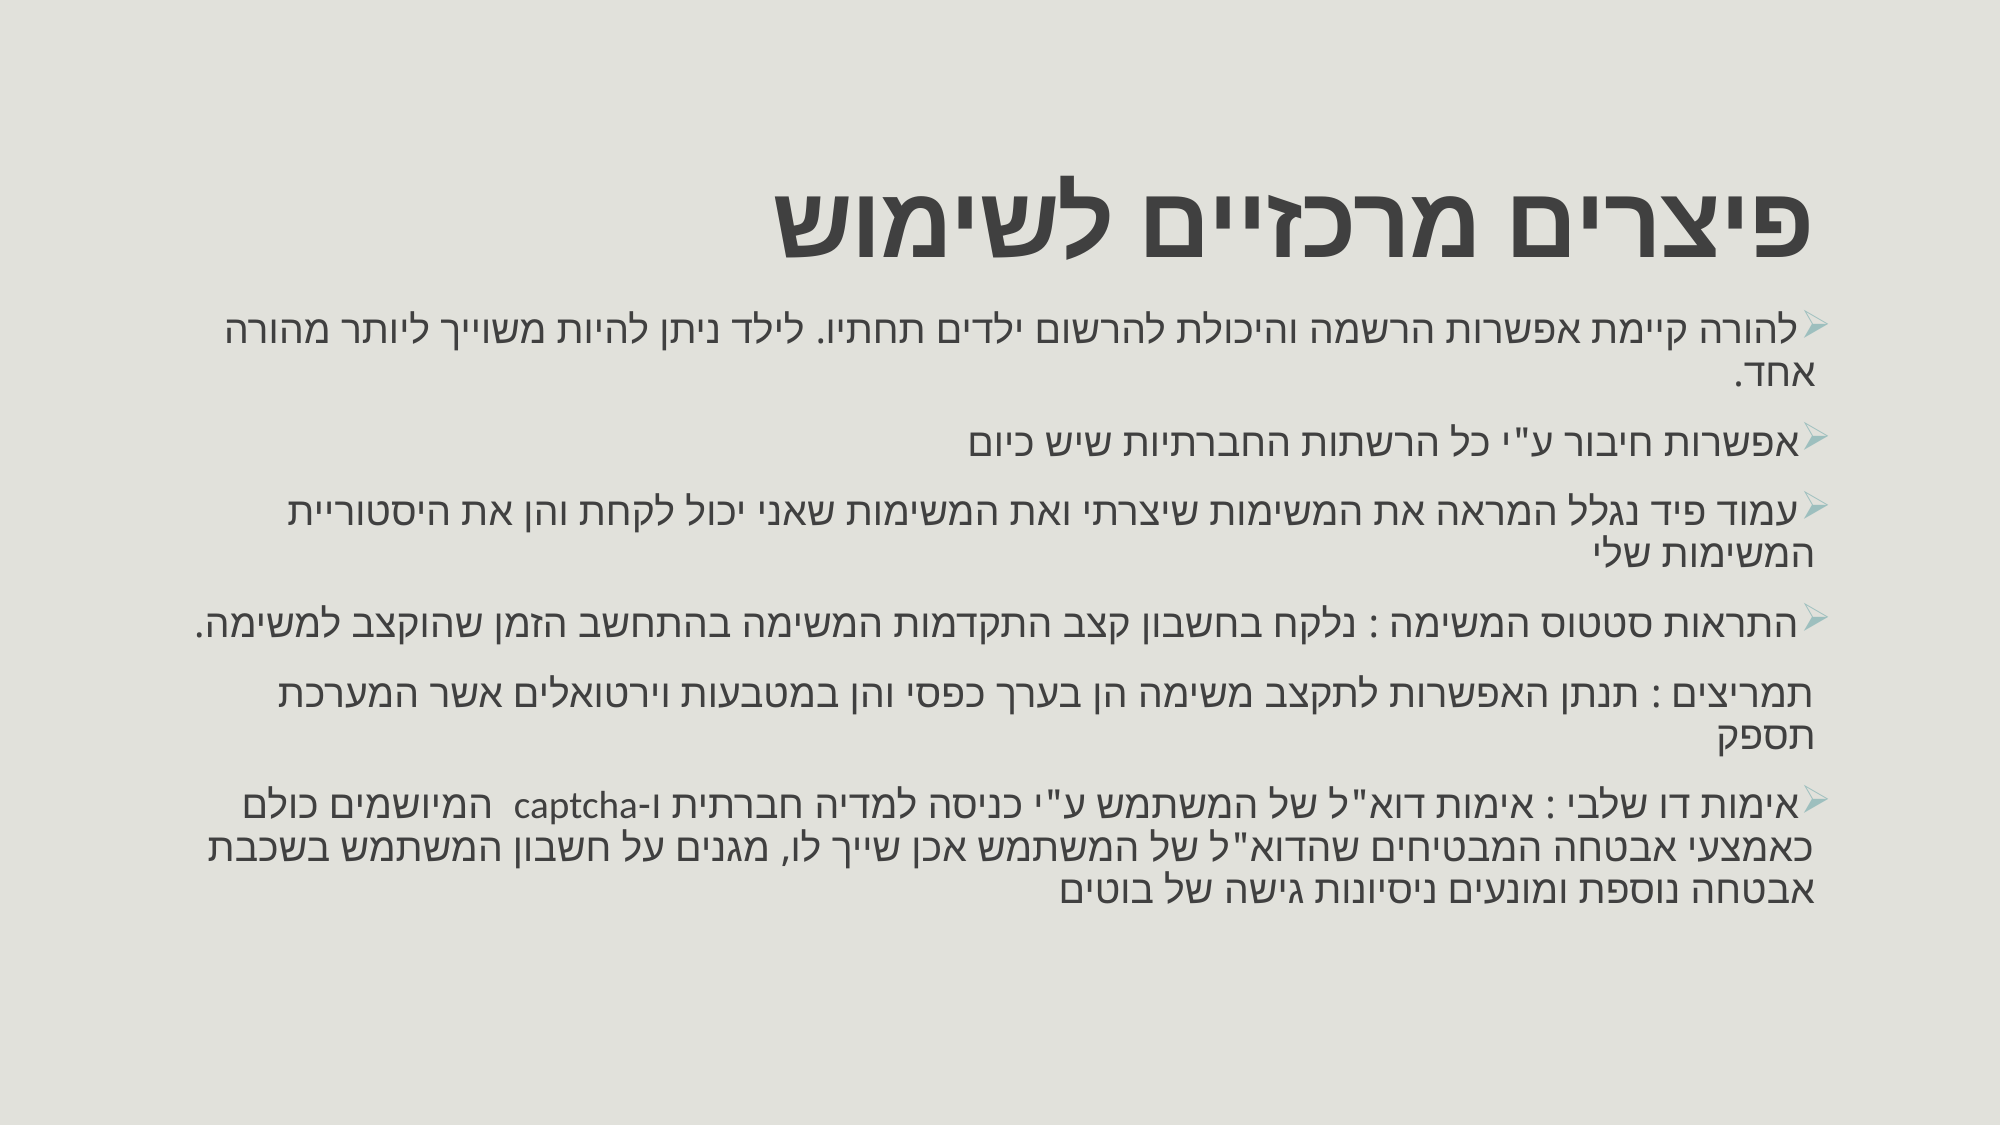

# פיצרים מרכזיים לשימוש
להורה קיימת אפשרות הרשמה והיכולת להרשום ילדים תחתיו. לילד ניתן להיות משוייך ליותר מהורה אחד.
אפשרות חיבור ע"י כל הרשתות החברתיות שיש כיום
עמוד פיד נגלל המראה את המשימות שיצרתי ואת המשימות שאני יכול לקחת והן את היסטוריית המשימות שלי
התראות סטטוס המשימה : נלקח בחשבון קצב התקדמות המשימה בהתחשב הזמן שהוקצב למשימה.
תמריצים : תנתן האפשרות לתקצב משימה הן בערך כפסי והן במטבעות וירטואלים אשר המערכת תספק
אימות דו שלבי : אימות דוא"ל של המשתמש ע"י כניסה למדיה חברתית ו-captcha  המיושמים כולם כאמצעי אבטחה המבטיחים שהדוא"ל של המשתמש אכן שייך לו, מגנים על חשבון המשתמש בשכבת אבטחה נוספת ומונעים ניסיונות גישה של בוטים